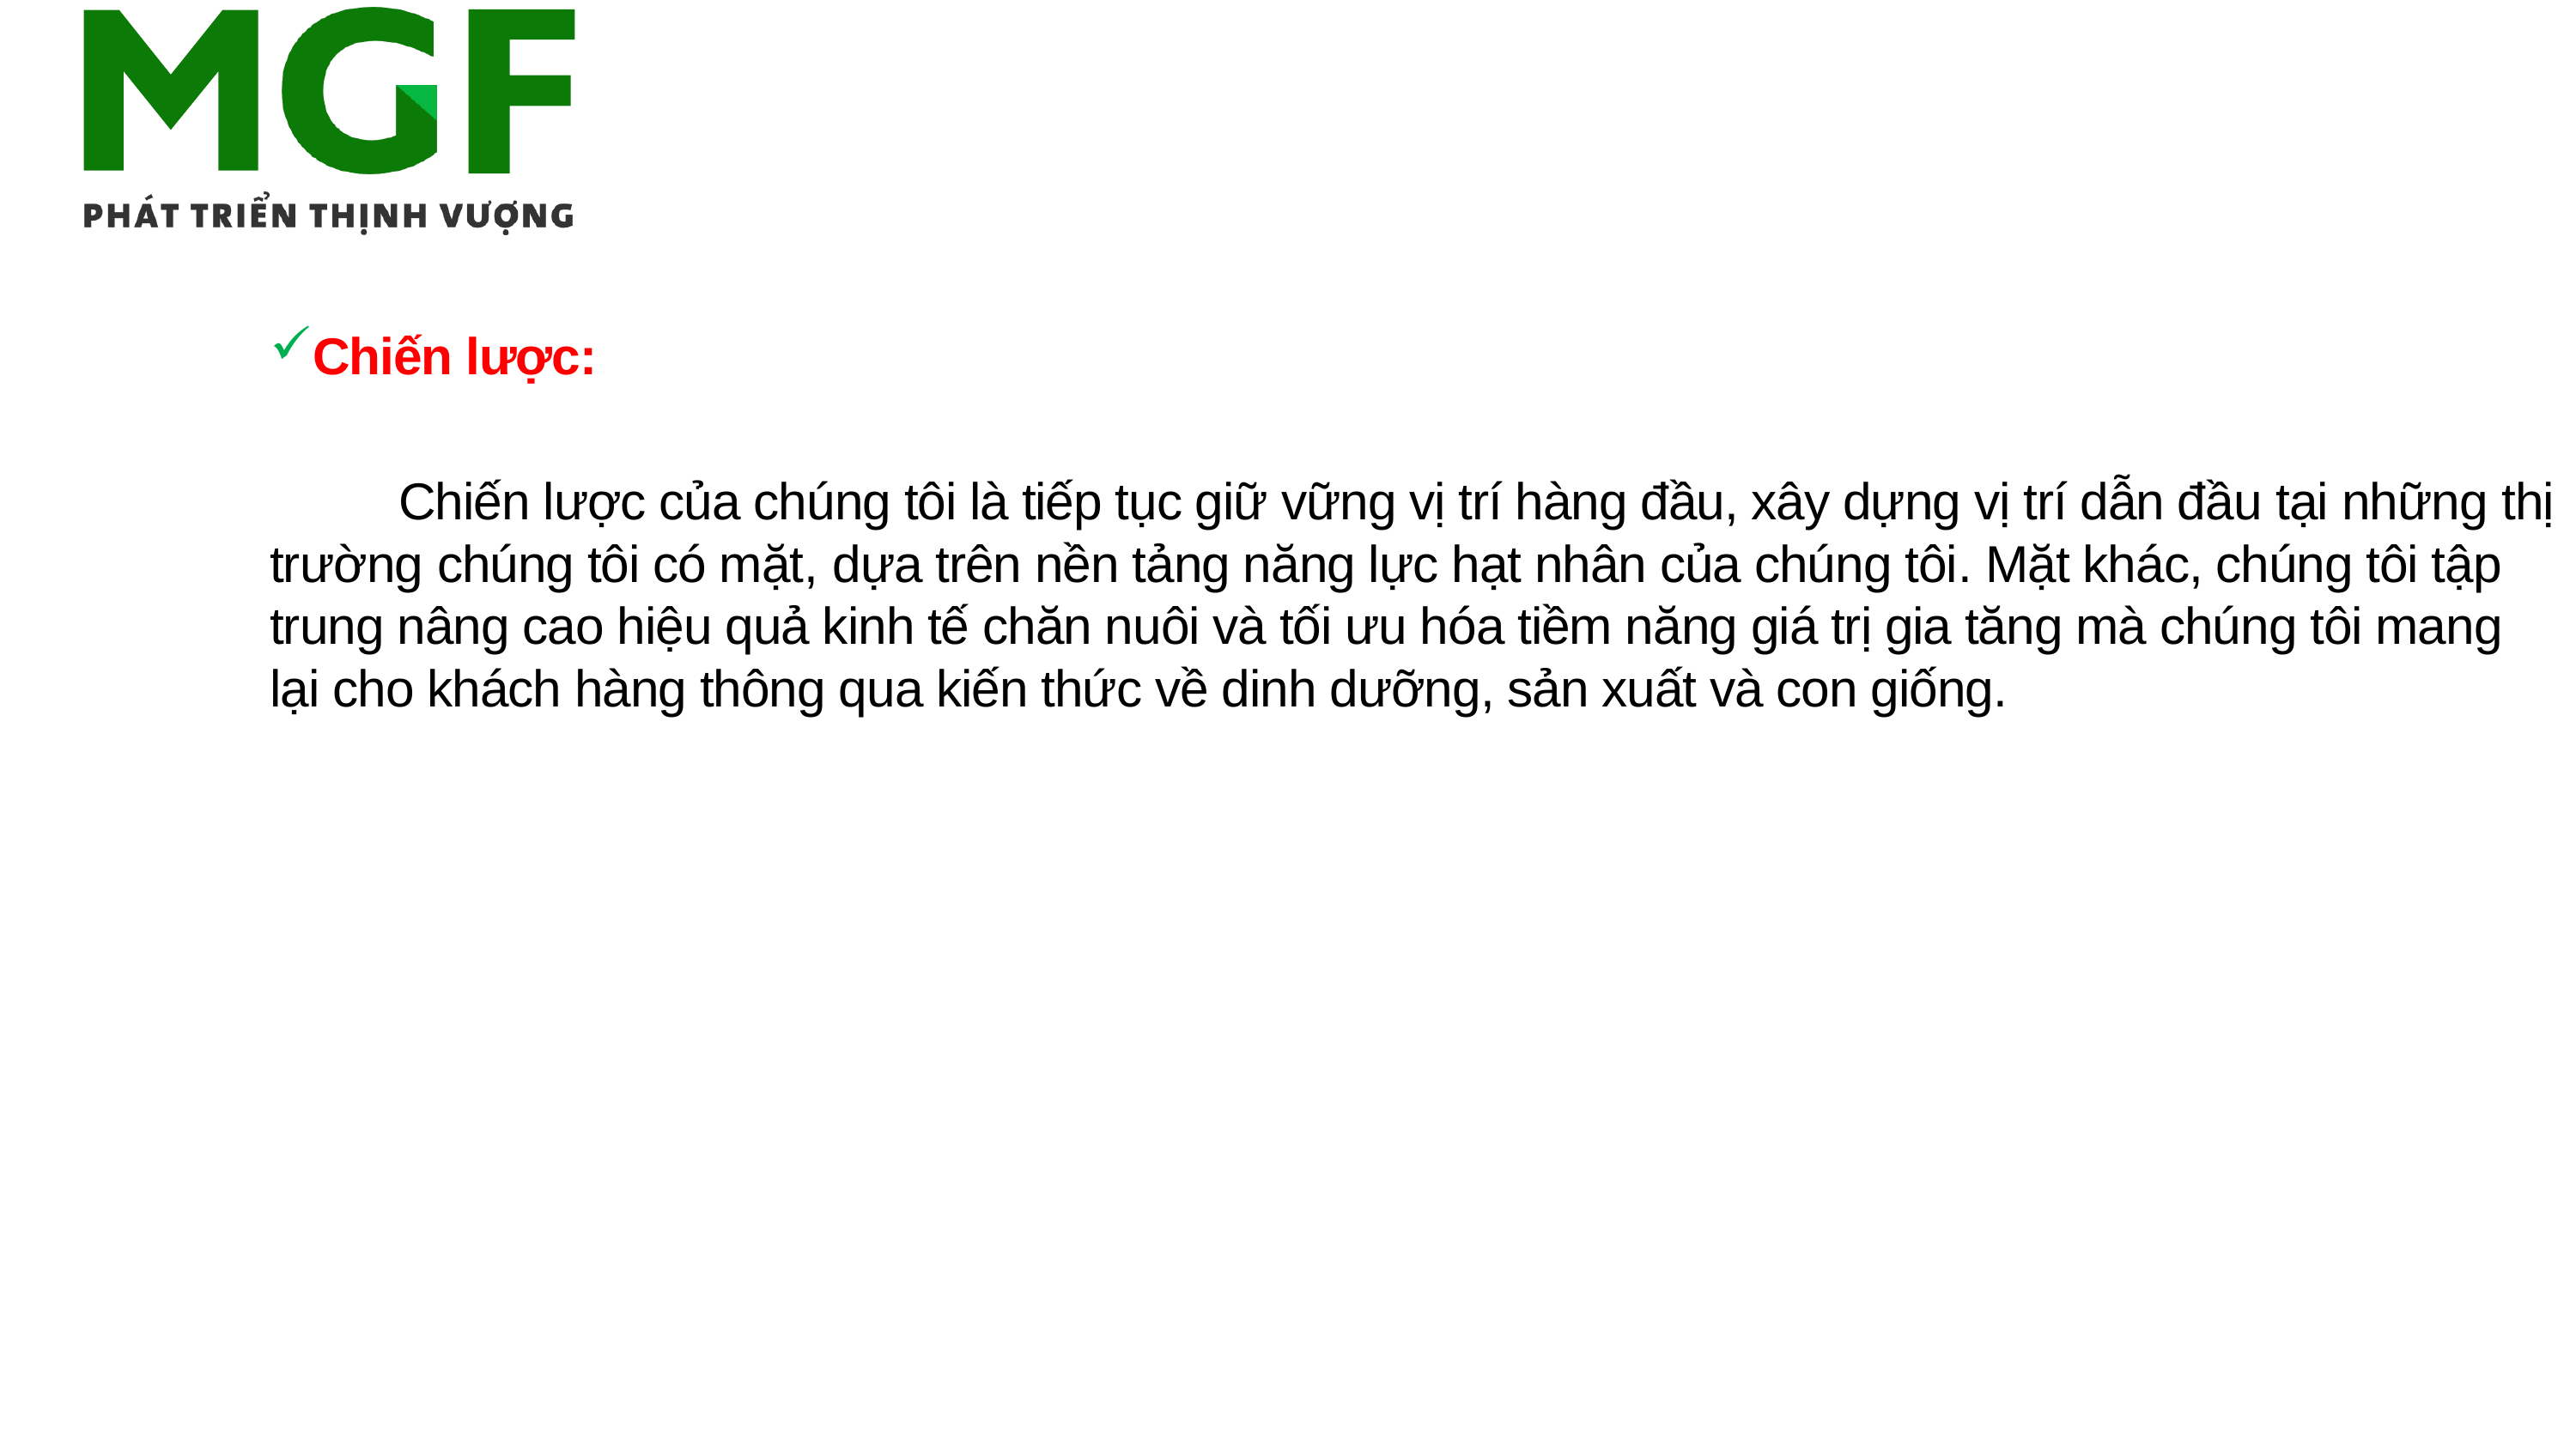

Chiến lược:

	Chiến lược của chúng tôi là tiếp tục giữ vững vị trí hàng đầu, xây dựng vị trí dẫn đầu tại những thị trường chúng tôi có mặt, dựa trên nền tảng năng lực hạt nhân của chúng tôi. Mặt khác, chúng tôi tập trung nâng cao hiệu quả kinh tế chăn nuôi và tối ưu hóa tiềm năng giá trị gia tăng mà chúng tôi mang lại cho khách hàng thông qua kiến thức về dinh dưỡng, sản xuất và con giống.